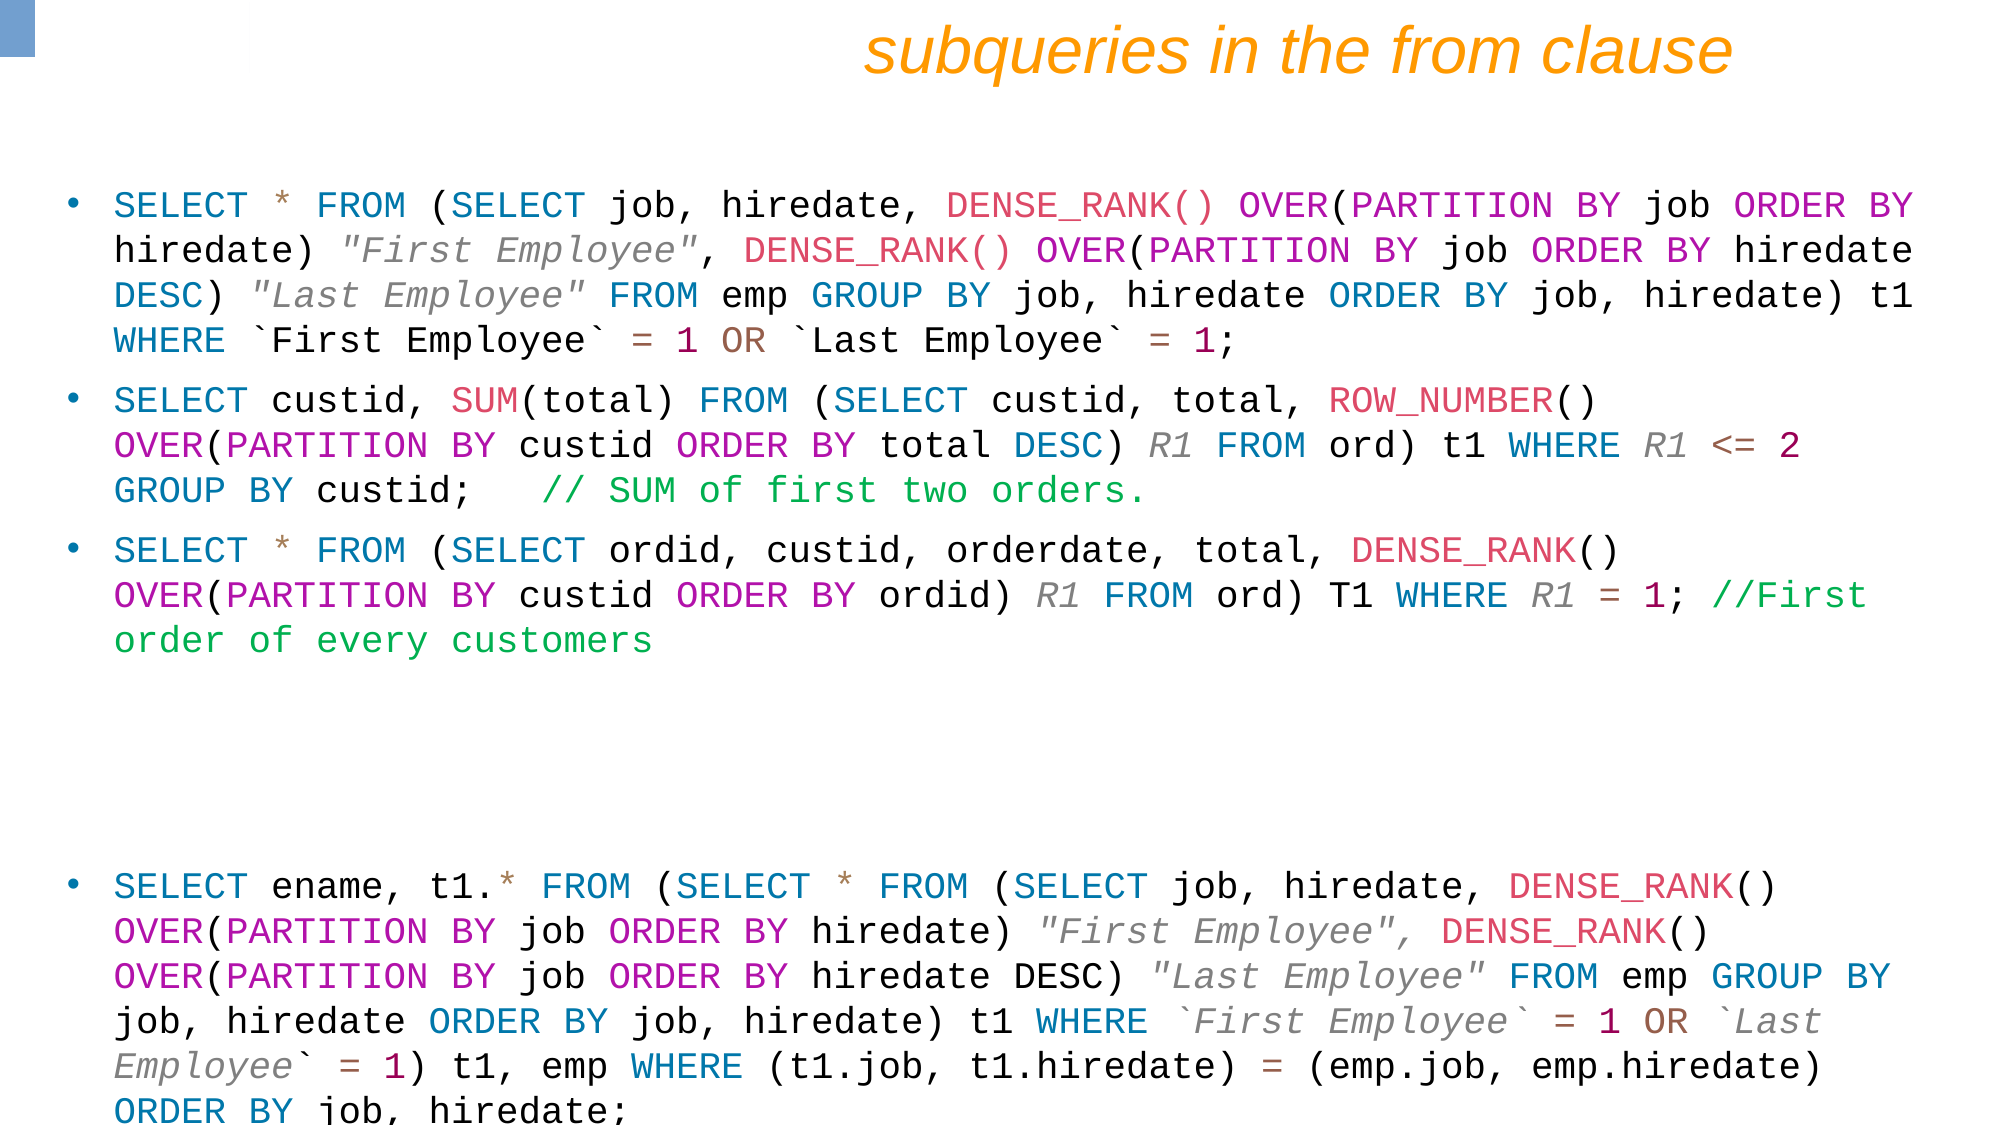

subqueries in the from clause

SELECT * FROM (SELECT job, hiredate, DENSE_RANK() OVER(PARTITION BY job ORDER BY hiredate) "First Employee", DENSE_RANK() OVER(PARTITION BY job ORDER BY hiredate DESC) "Last Employee" FROM emp GROUP BY job, hiredate ORDER BY job, hiredate) t1 WHERE `First Employee` = 1 OR `Last Employee` = 1;

SELECT custid, SUM(total) FROM (SELECT custid, total, ROW_NUMBER() OVER(PARTITION BY custid ORDER BY total DESC) R1 FROM ord) t1 WHERE R1 <= 2 GROUP BY custid;   // SUM of first two orders.

SELECT * FROM (SELECT ordid, custid, orderdate, total, DENSE_RANK() OVER(PARTITION BY custid ORDER BY ordid) R1 FROM ord) T1 WHERE R1 = 1; //First order of every customers
SELECT ename, t1.* FROM (SELECT * FROM (SELECT job, hiredate, DENSE_RANK() OVER(PARTITION BY job ORDER BY hiredate) "First Employee", DENSE_RANK() OVER(PARTITION BY job ORDER BY hiredate DESC) "Last Employee" FROM emp GROUP BY job, hiredate ORDER BY job, hiredate) t1 WHERE `First Employee` = 1 OR `Last Employee` = 1) t1, emp WHERE (t1.job, t1.hiredate) = (emp.job, emp.hiredate) ORDER BY job, hiredate;